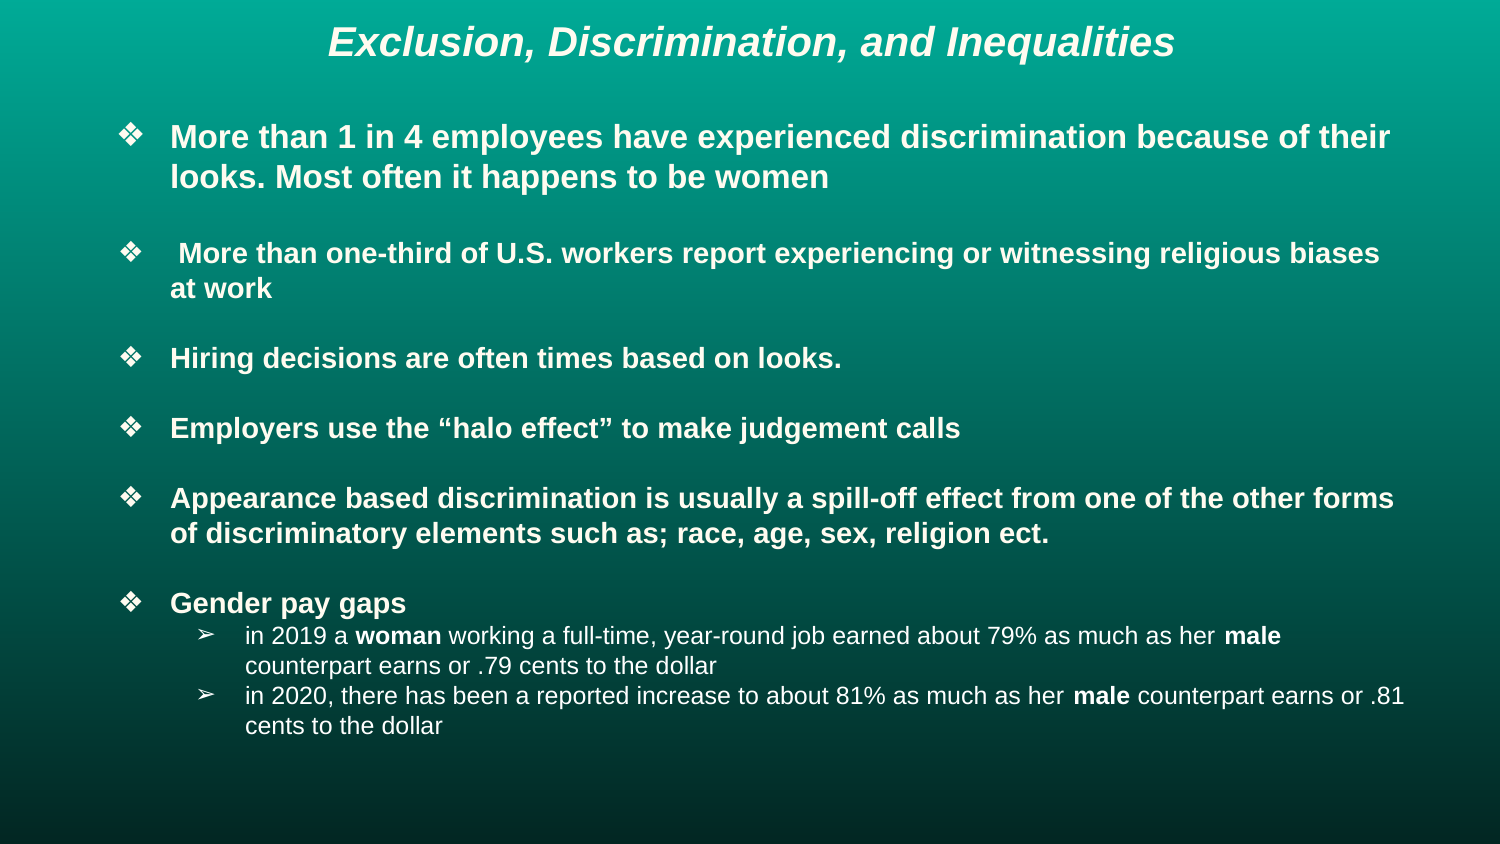

# Exclusion, Discrimination, and Inequalities

More than 1 in 4 employees have experienced discrimination because of their looks. Most often it happens to be women

 More than one-third of U.S. workers report experiencing or witnessing religious biases at work

Hiring decisions are often times based on looks.

Employers use the “halo effect” to make judgement calls

Appearance based discrimination is usually a spill-off effect from one of the other forms of discriminatory elements such as; race, age, sex, religion ect.

Gender pay gaps
in 2019 a woman working a full-time, year-round job earned about 79% as much as her male counterpart earns or .79 cents to the dollar
in 2020, there has been a reported increase to about 81% as much as her male counterpart earns or .81 cents to the dollar